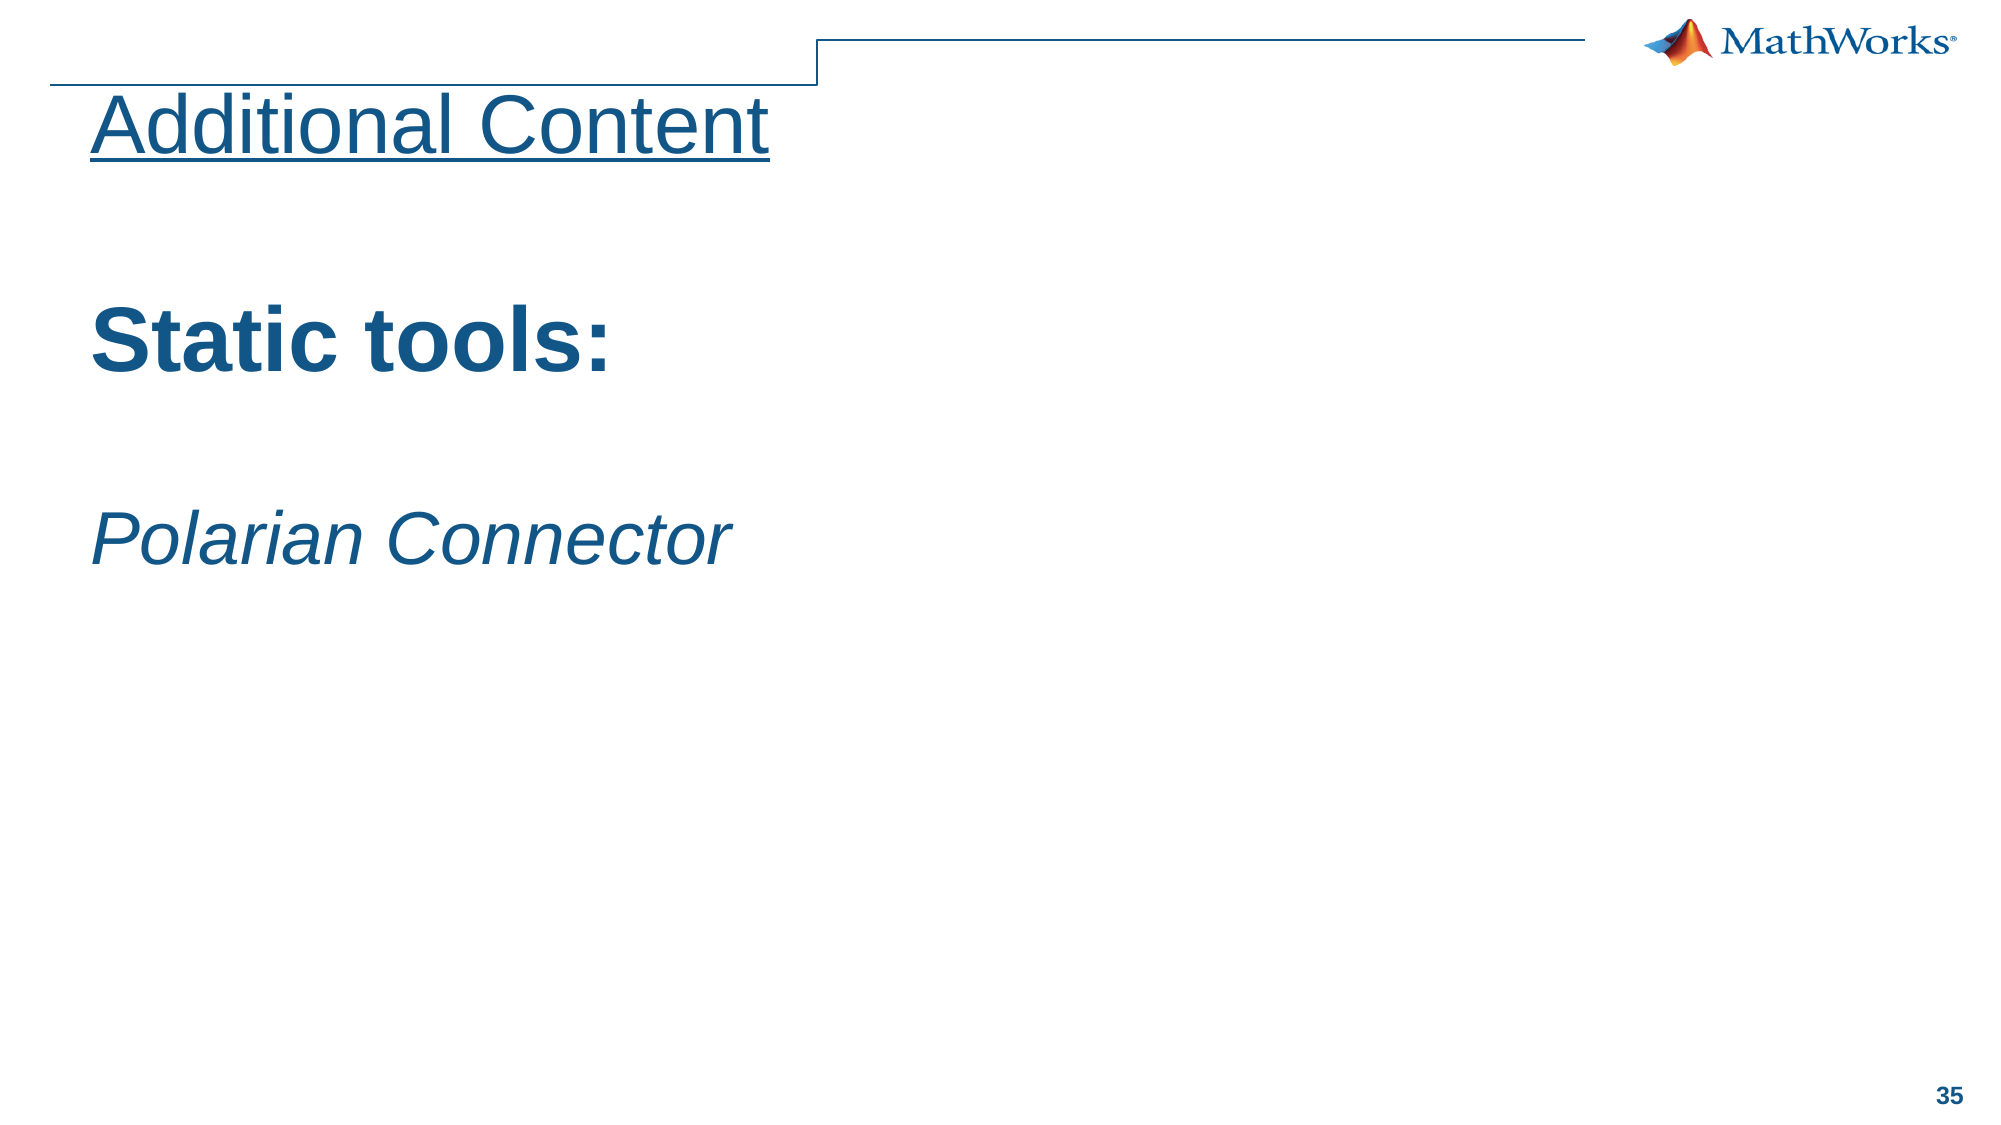

# Additional Content Static tools: Polarian Connector